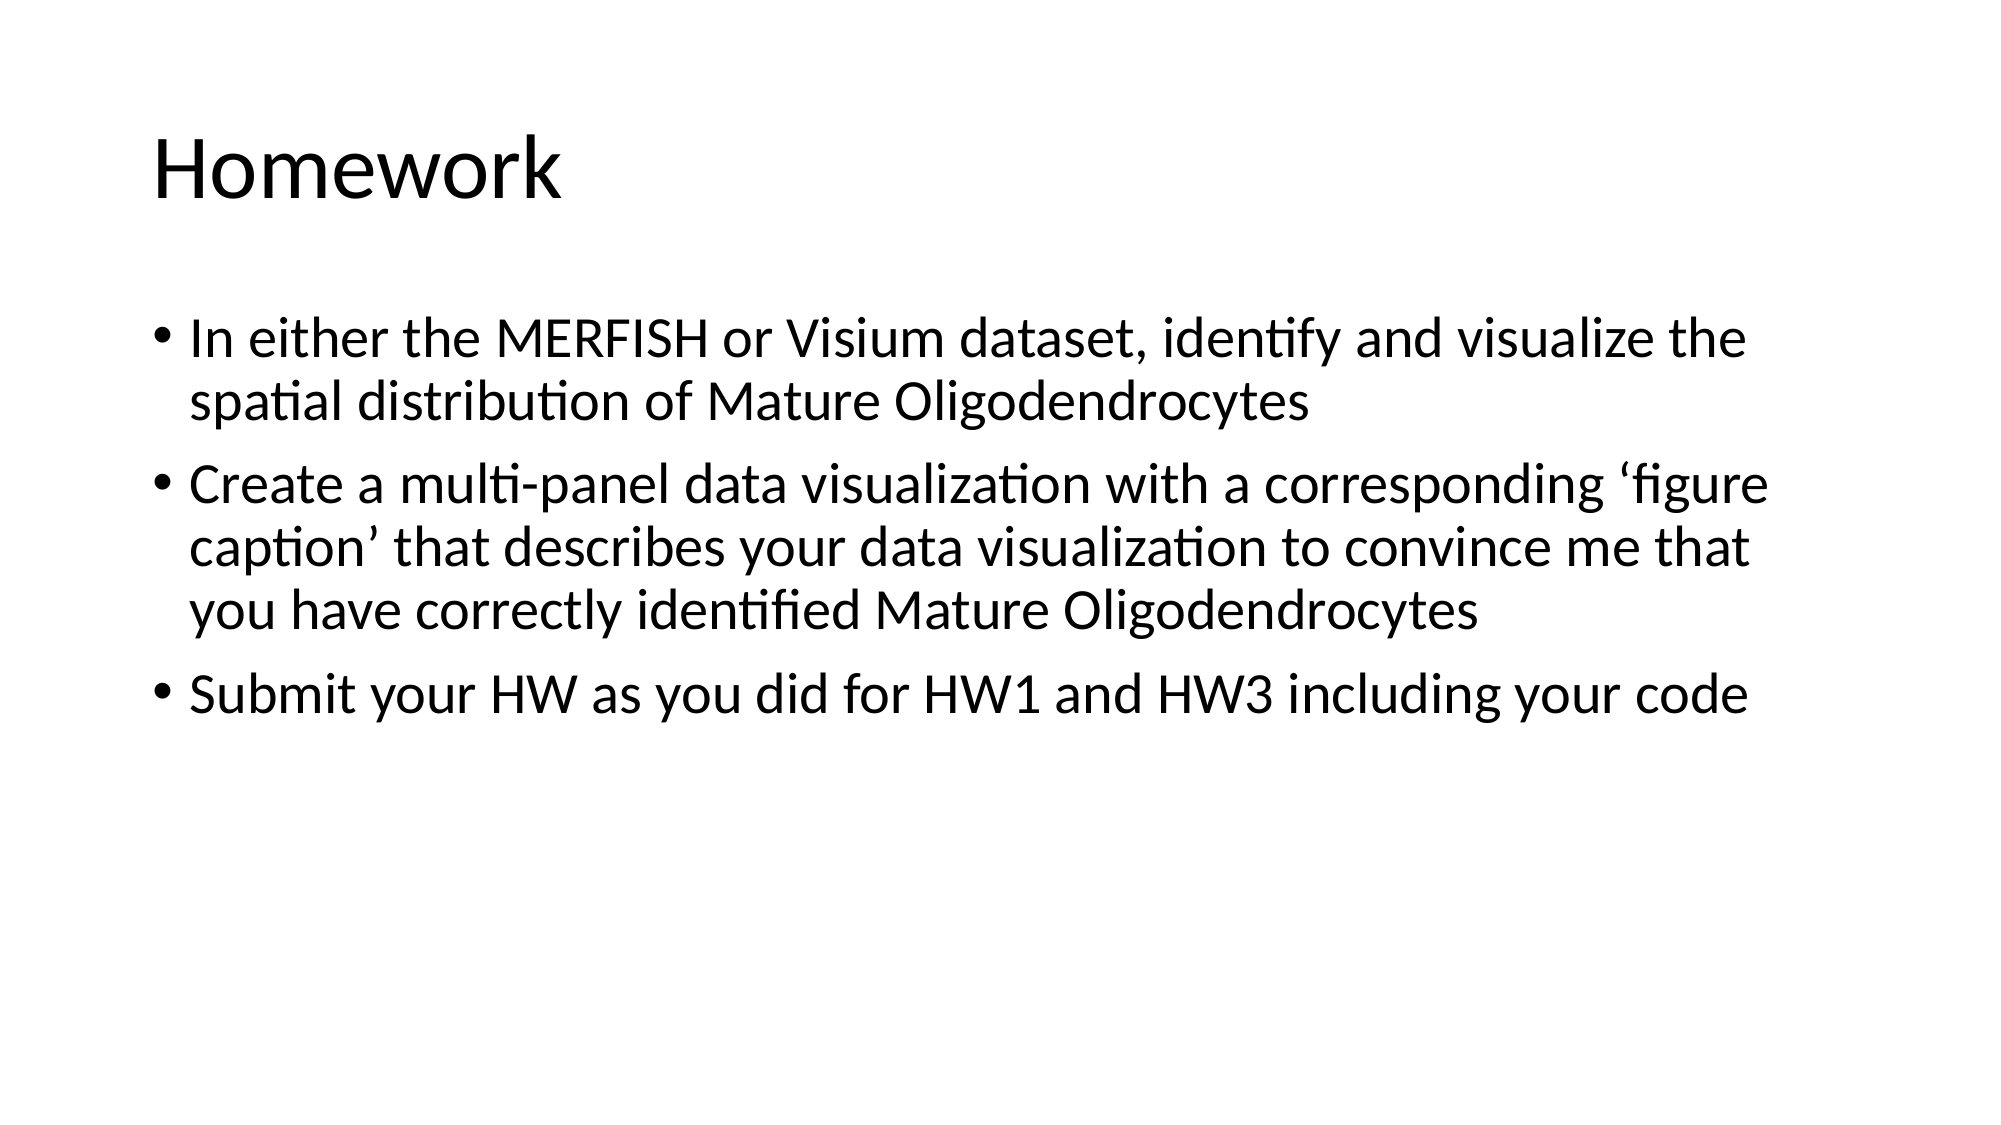

# Homework
In either the MERFISH or Visium dataset, identify and visualize the spatial distribution of Mature Oligodendrocytes
Create a multi-panel data visualization with a corresponding ‘figure caption’ that describes your data visualization to convince me that you have correctly identified Mature Oligodendrocytes
Submit your HW as you did for HW1 and HW3 including your code